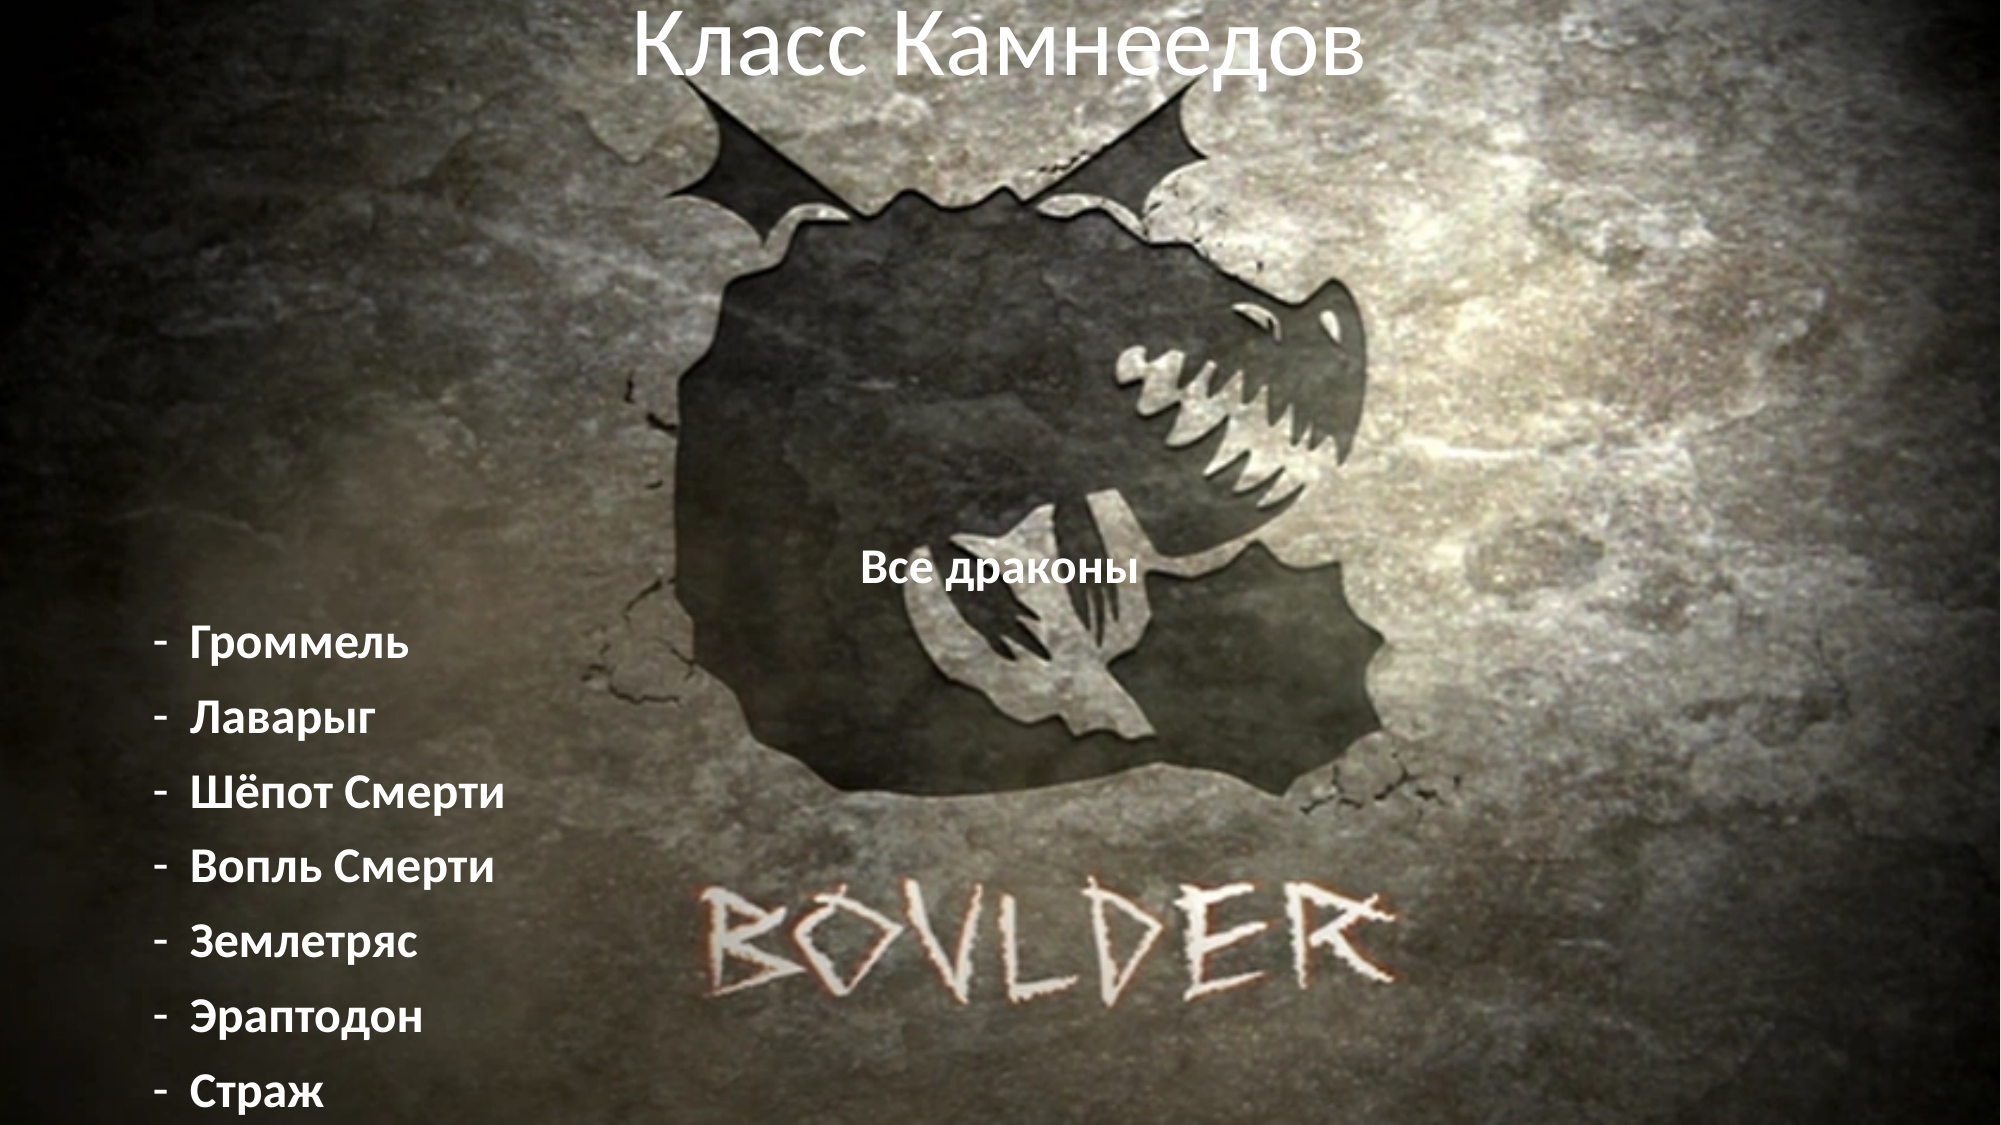

# Класс Камнеедов
Все драконы
Громмель
Лаварыг
Шёпот Смерти
Вопль Смерти
Землетряс
Эраптодон
Страж